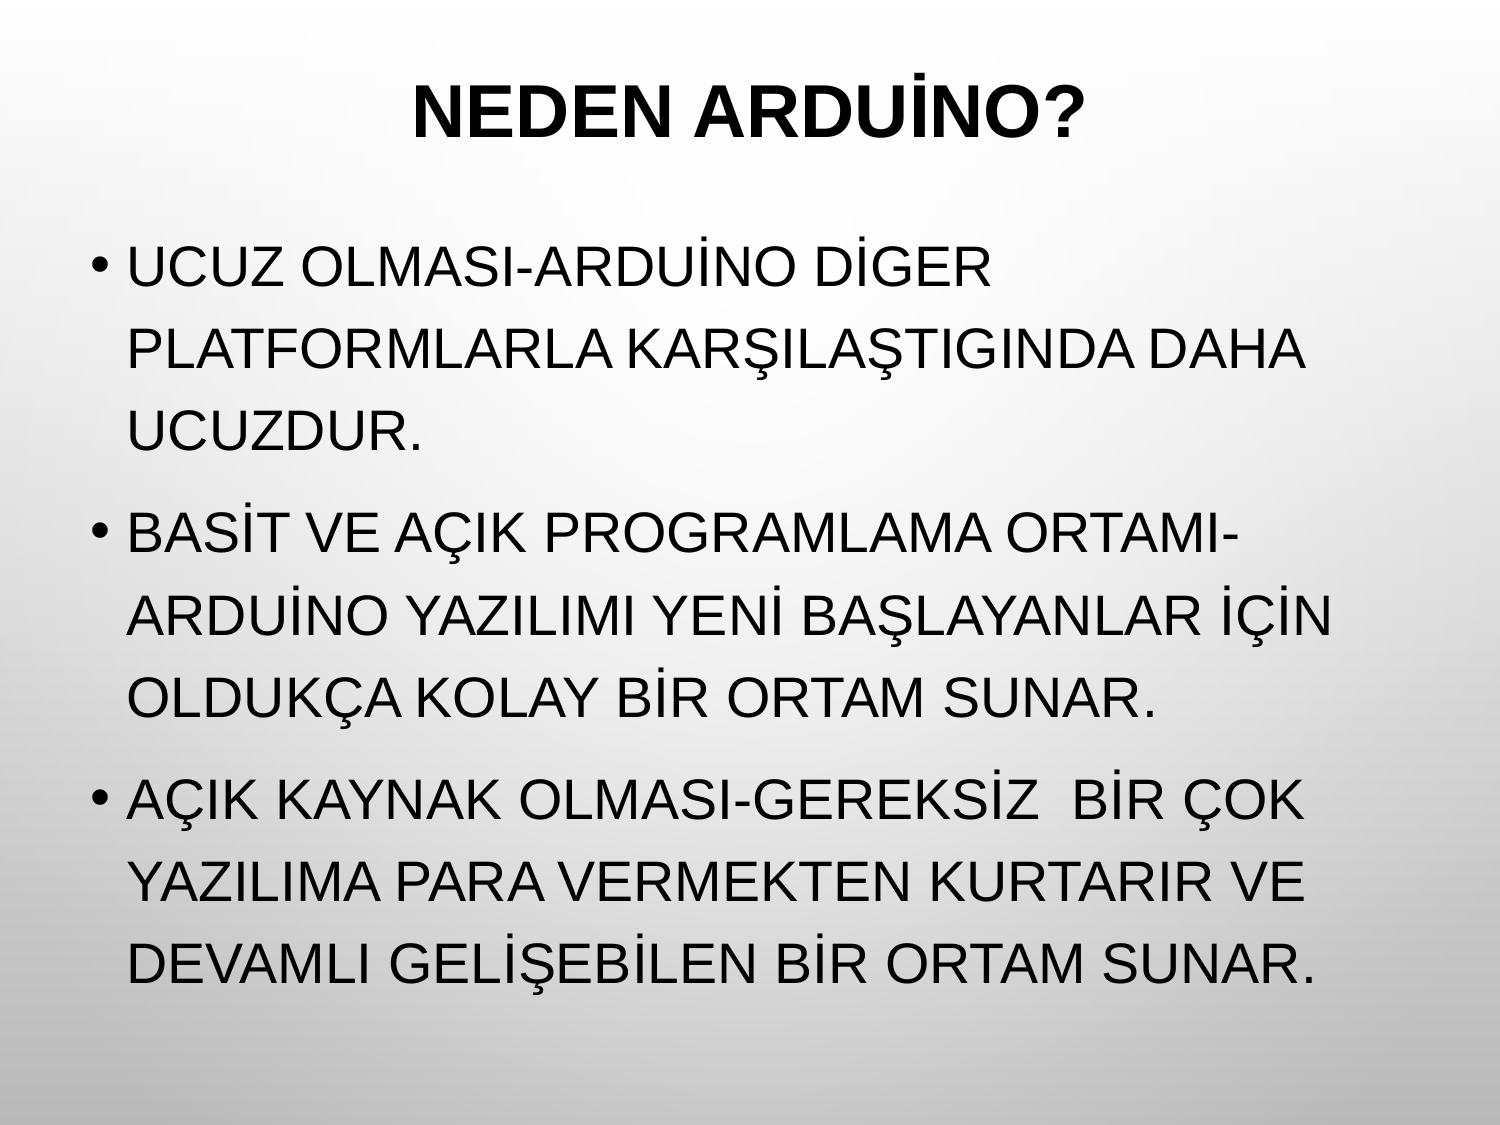

# Neden Arduino?
Ucuz olması-Arduino diger platformlarla karşılaştıgında daha ucuzdur.
Basit ve Açık Programlama Ortamı-Arduino yazılımı yeni başlayanlar için oldukça kolay bir ortam sunar.
Açık Kaynak olması-Gereksiz  bir çok yazılıma para vermekten kurtarır ve devamlı gelişebilen bir ortam sunar.